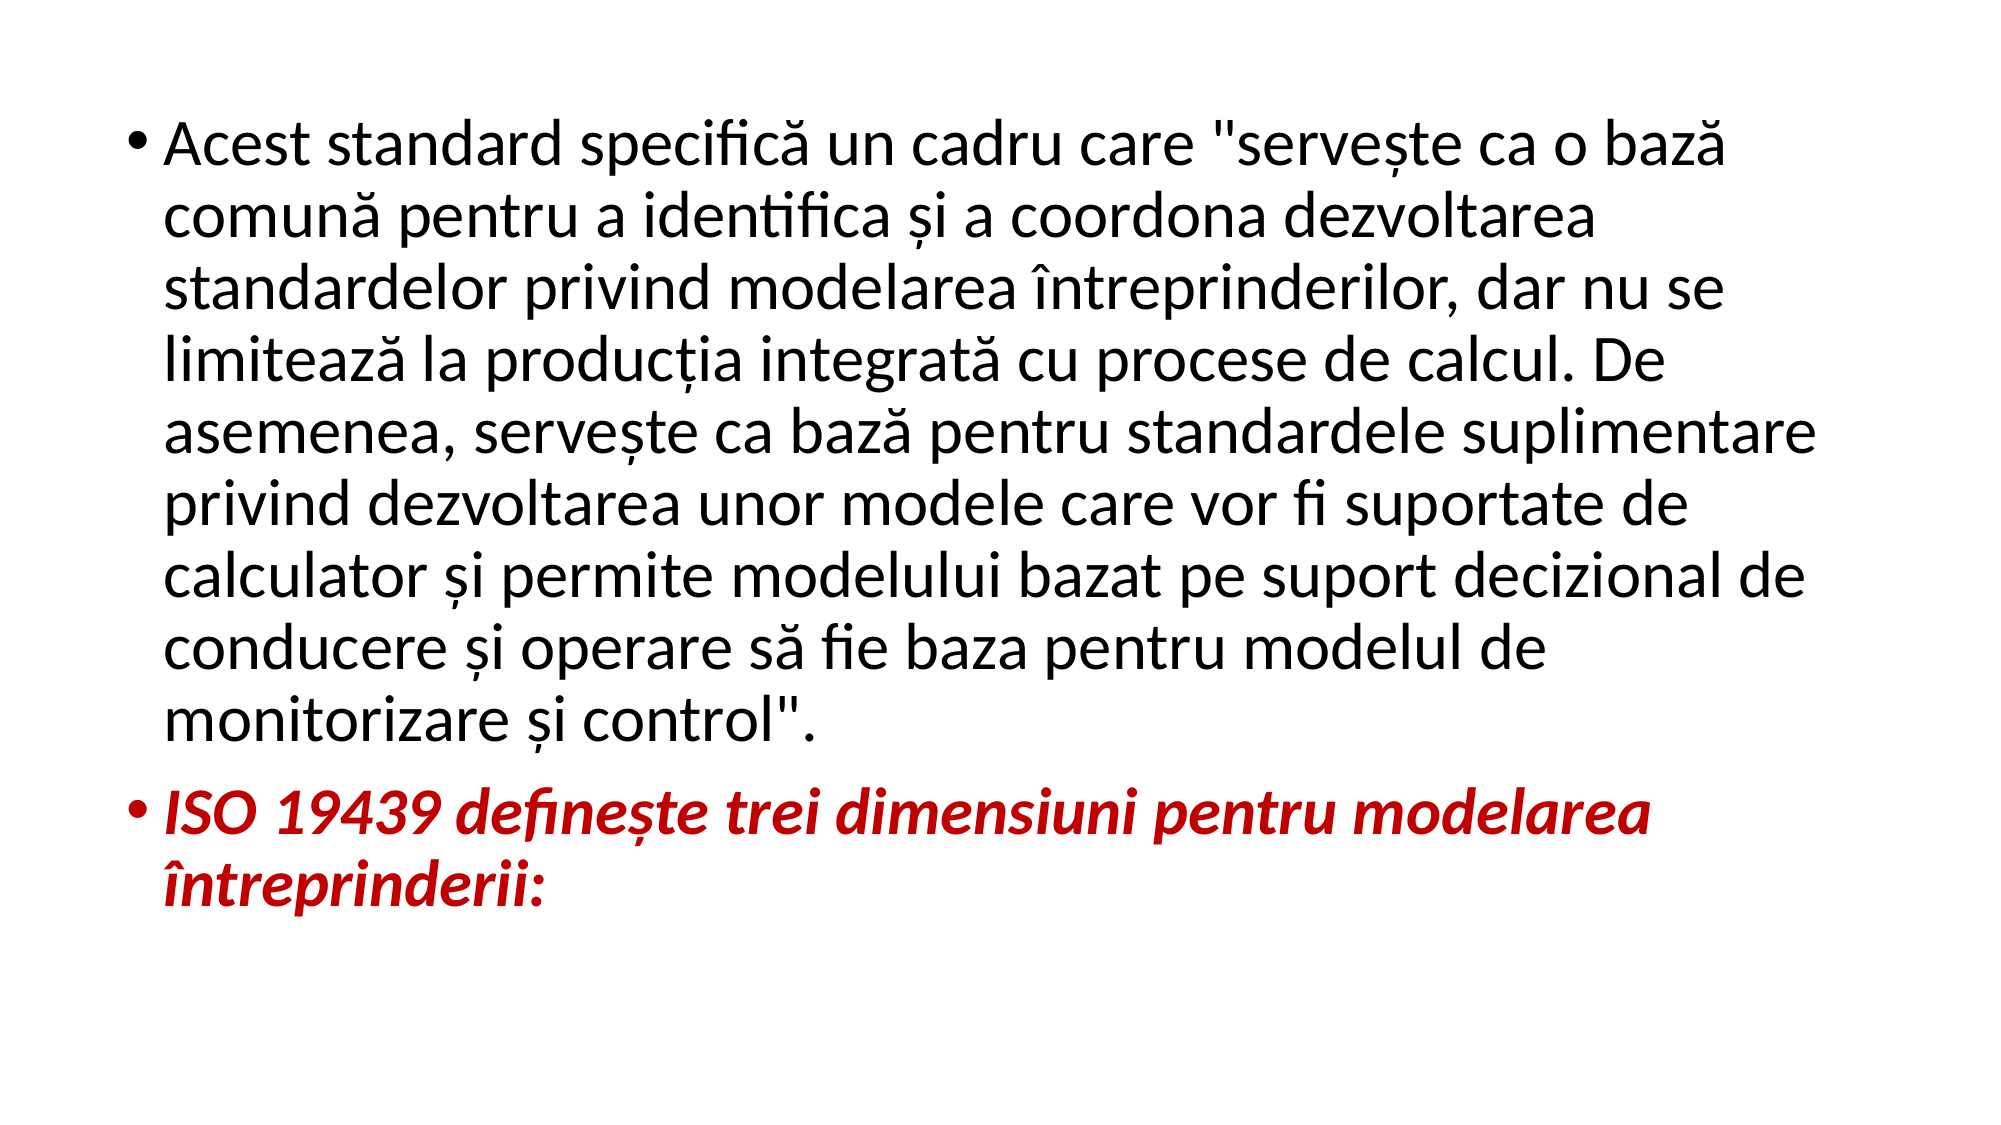

Acest standard specifică un cadru care "serveşte ca o bază comună pentru a identifica şi a coordona dezvoltarea standardelor privind modelarea întreprinderilor, dar nu se limitează la producţia integrată cu procese de calcul. De asemenea, serveşte ca bază pentru standardele suplimentare privind dezvoltarea unor modele care vor fi suportate de calculator şi permite modelului bazat pe suport decizional de conducere şi operare să fie baza pentru modelul de monitorizare şi control".
ISO 19439 defineşte trei dimensiuni pentru modelarea întreprinderii: